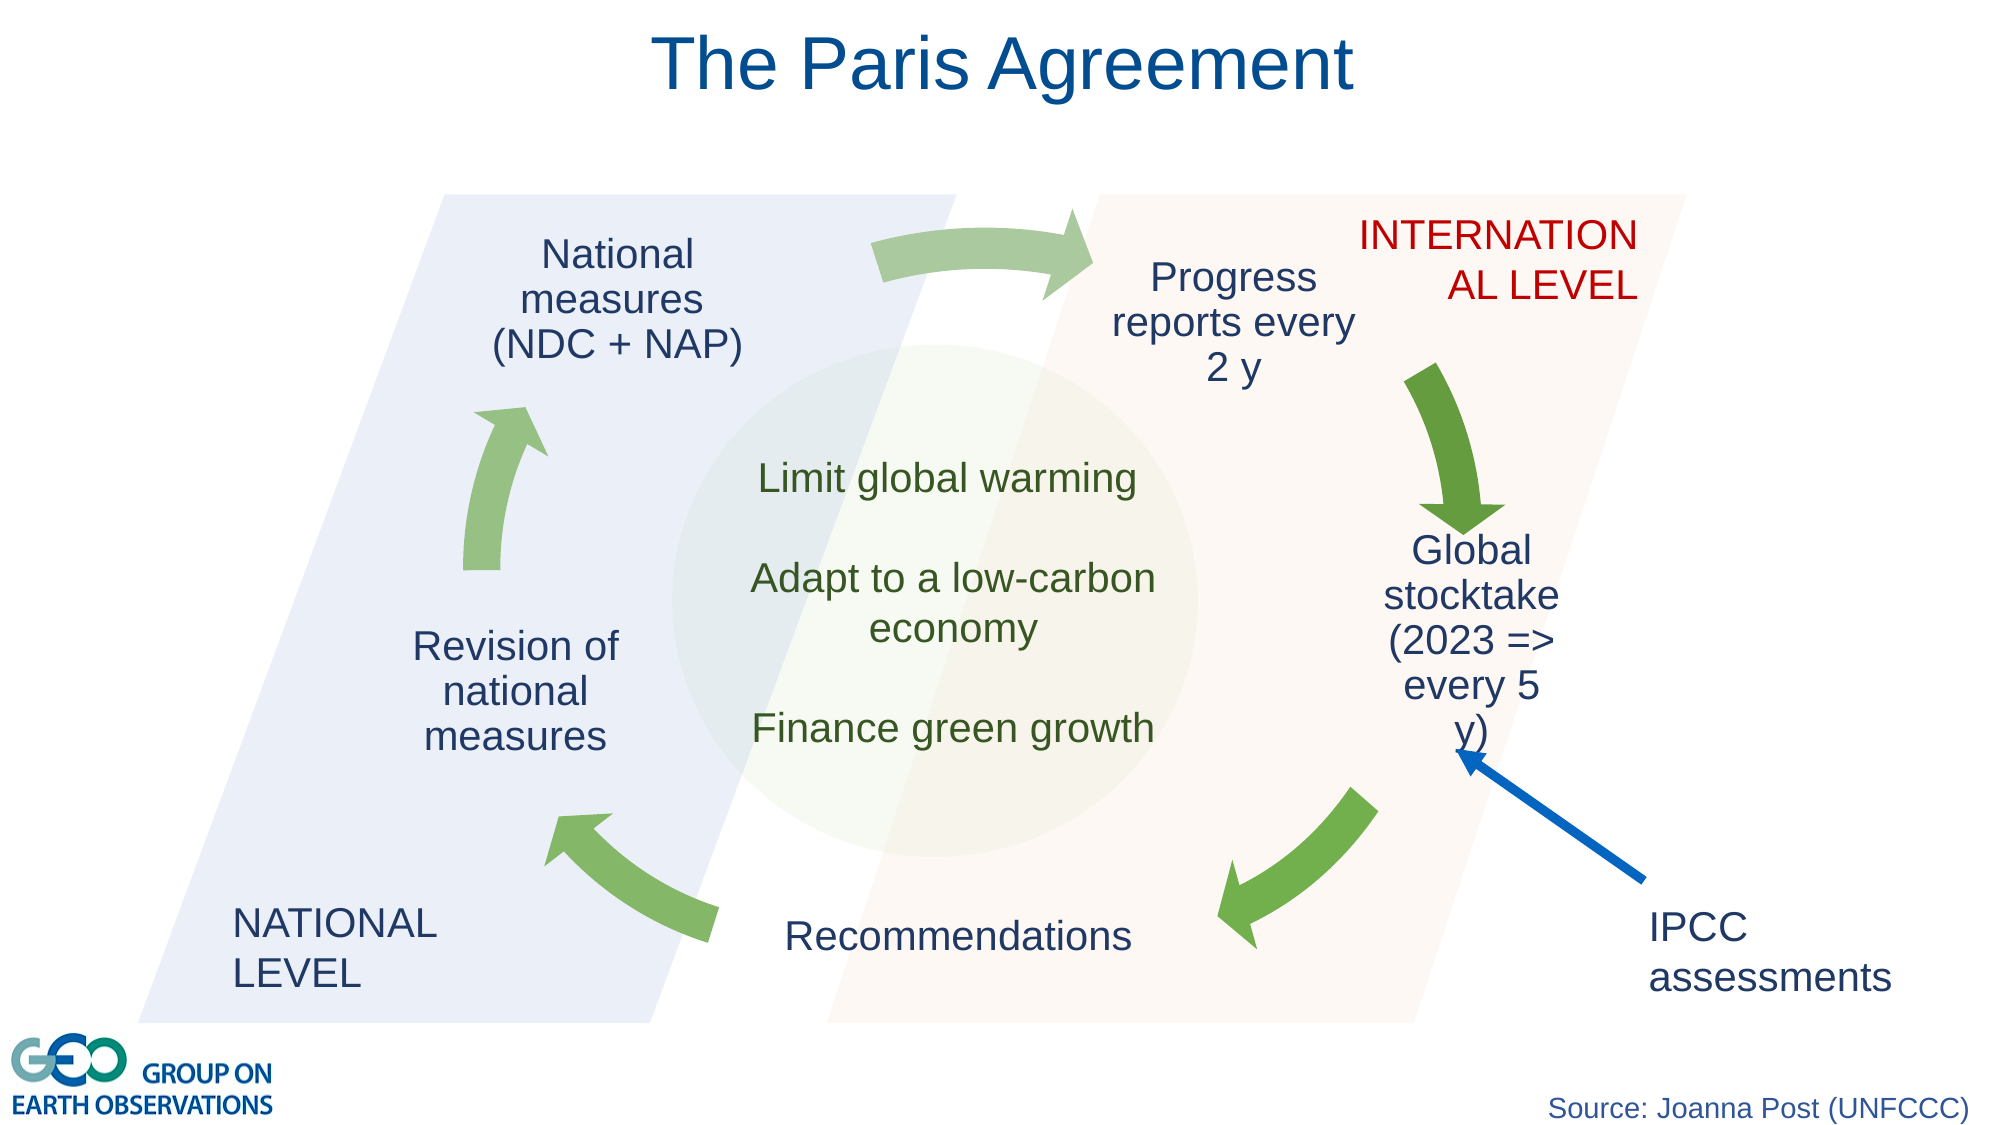

# The Paris Agreement

INTERNATIONAL LEVEL
National measures
(NDC + NAP)

Progress reports every 2 y

Limit global warming

Adapt to a low-carbon economy

Finance green growth
Global stocktake (2023 => every 5 y)

Revision of national measures

Recommendations
NATIONAL
LEVEL
IPCC assessments
Source: Joanna Post (UNFCCC)